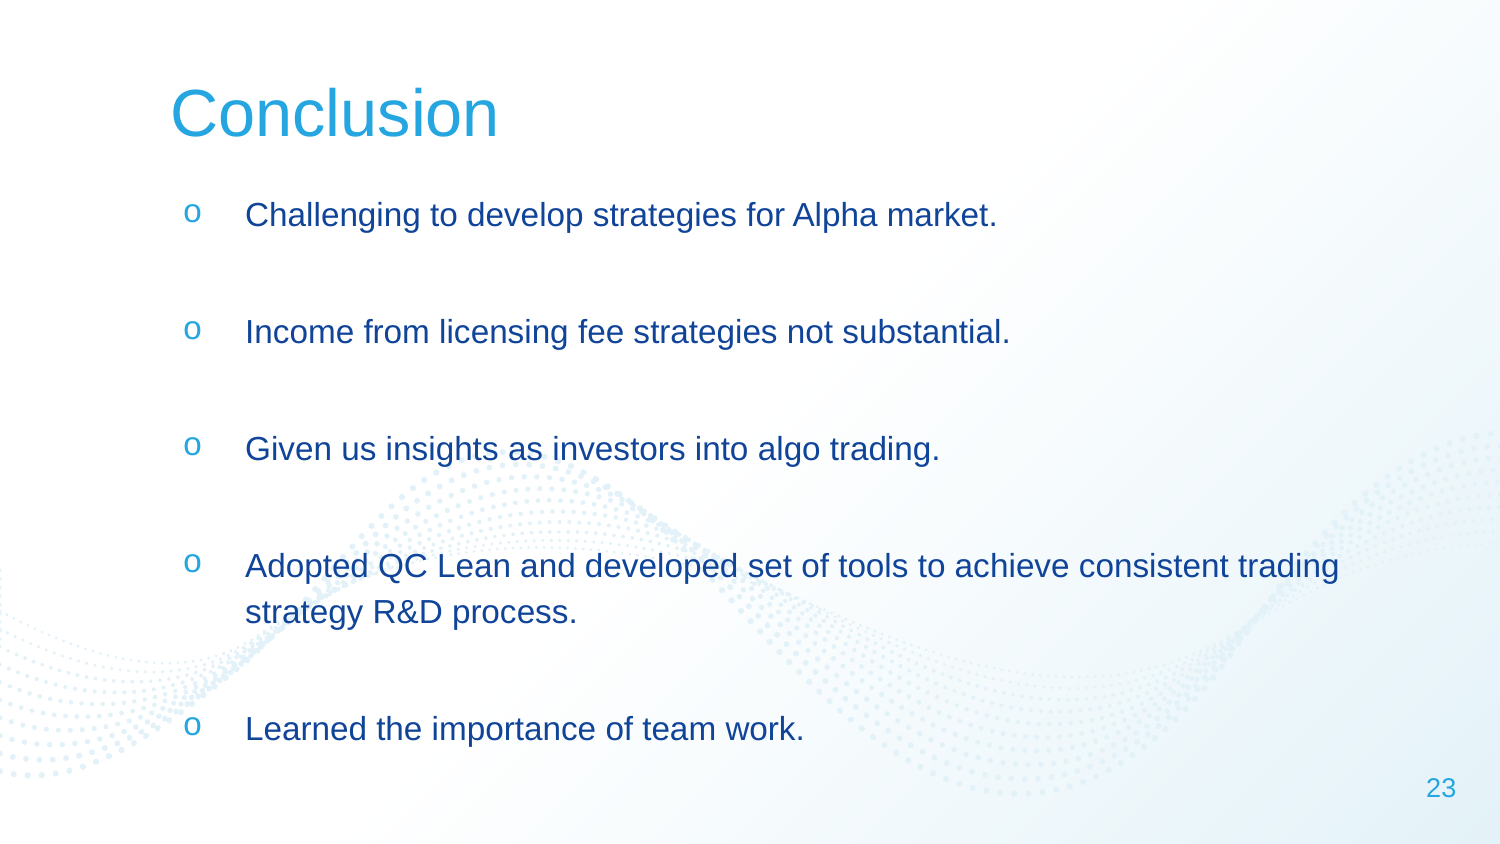

# Conclusion
Challenging to develop strategies for Alpha market.

Income from licensing fee strategies not substantial.

Given us insights as investors into algo trading.

Adopted QC Lean and developed set of tools to achieve consistent trading strategy R&D process.

Learned the importance of team work.

23